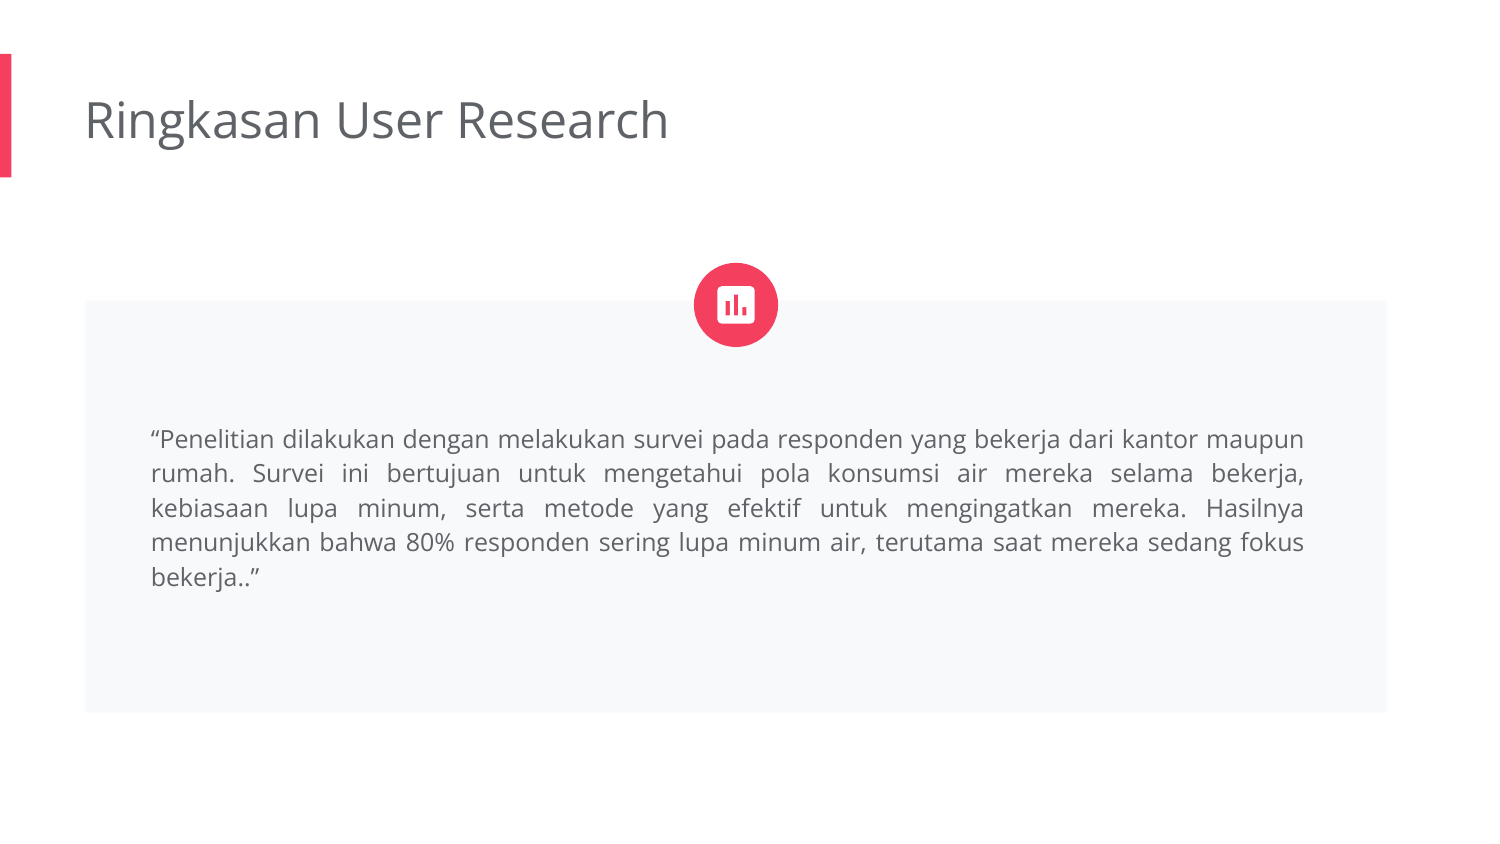

Ringkasan User Research

“Penelitian dilakukan dengan melakukan survei pada responden yang bekerja dari kantor maupun rumah. Survei ini bertujuan untuk mengetahui pola konsumsi air mereka selama bekerja, kebiasaan lupa minum, serta metode yang efektif untuk mengingatkan mereka. Hasilnya menunjukkan bahwa 80% responden sering lupa minum air, terutama saat mereka sedang fokus bekerja..”